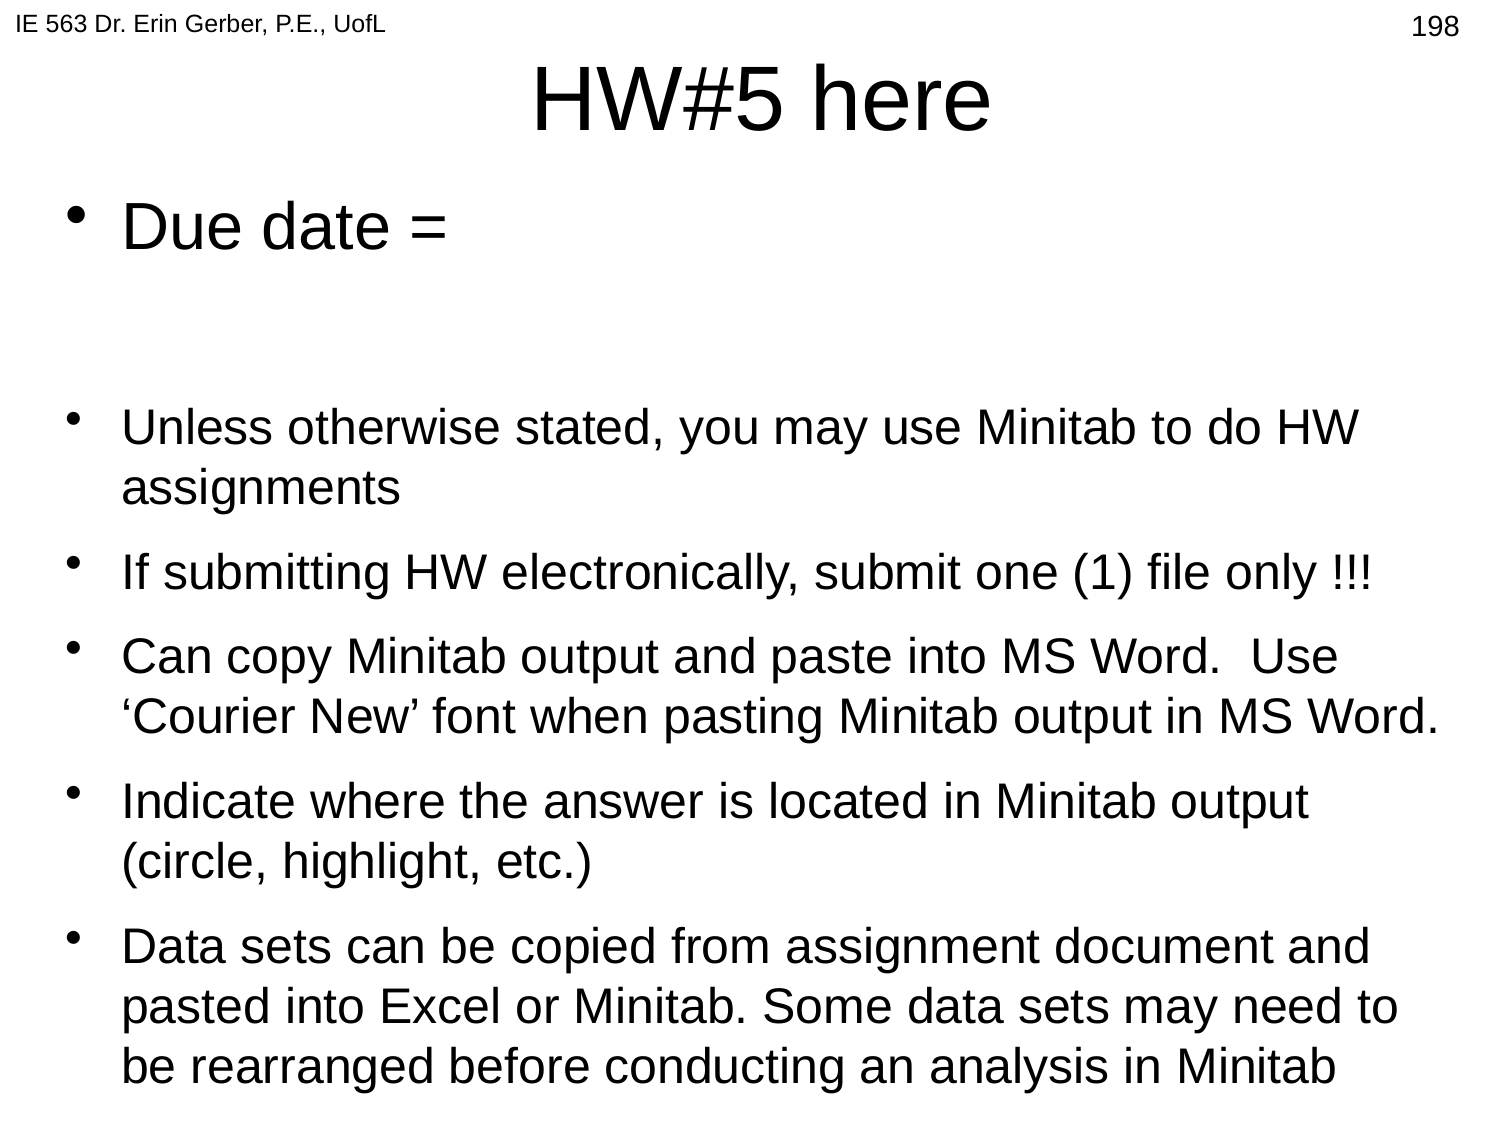

IE 563 Dr. Erin Gerber, P.E., UofL
# HW#5 here
198
Due date =

Unless otherwise stated, you may use Minitab to do HW assignments
If submitting HW electronically, submit one (1) file only !!!
Can copy Minitab output and paste into MS Word.  Use ‘Courier New’ font when pasting Minitab output in MS Word.
Indicate where the answer is located in Minitab output (circle, highlight, etc.)
Data sets can be copied from assignment document and pasted into Excel or Minitab. Some data sets may need to be rearranged before conducting an analysis in Minitab